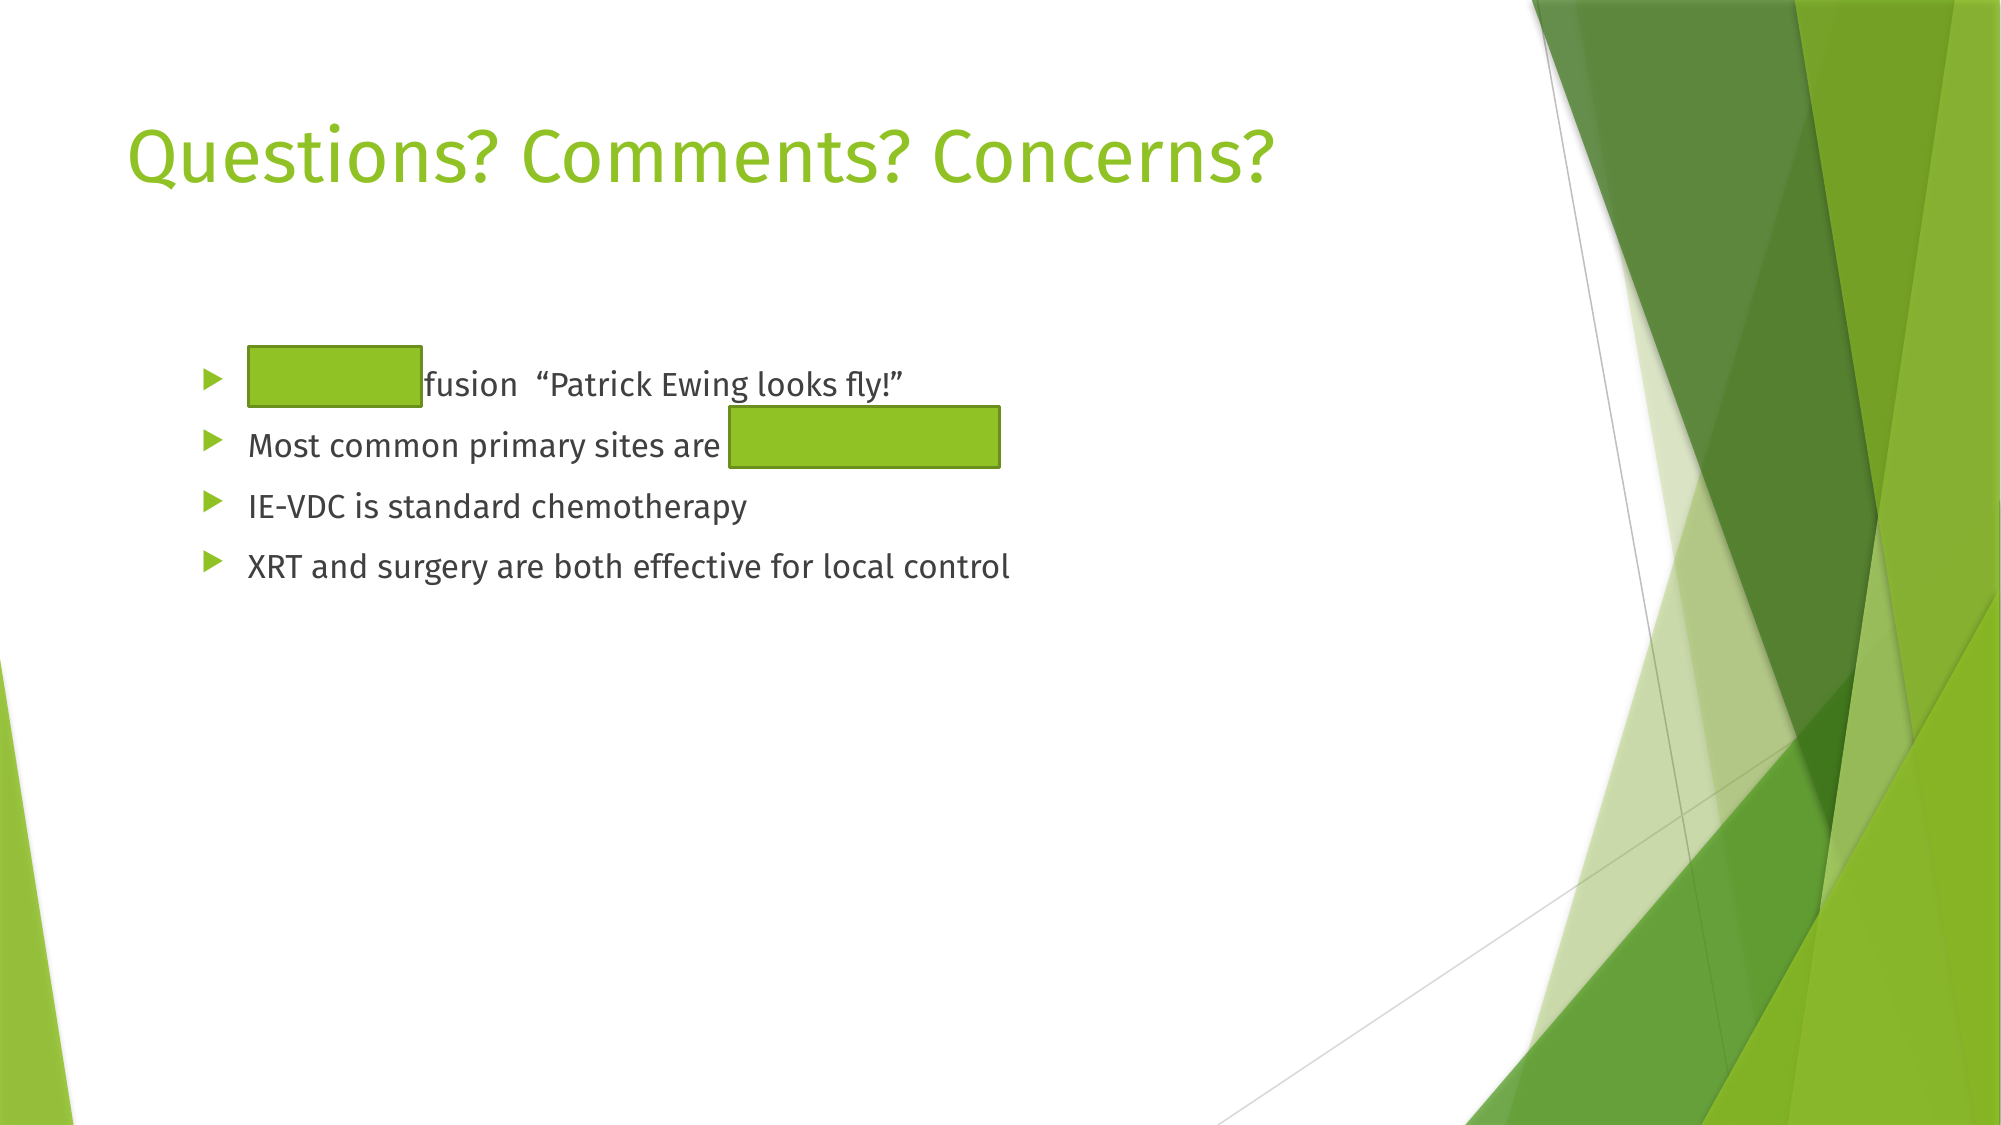

# Questions? Comments? Concerns?

EWSR1-FLI1 fusion  “Patrick Ewing looks fly!”
Most common primary sites are pelvis, femur, ribs
IE-VDC is standard chemotherapy
XRT and surgery are both effective for local control